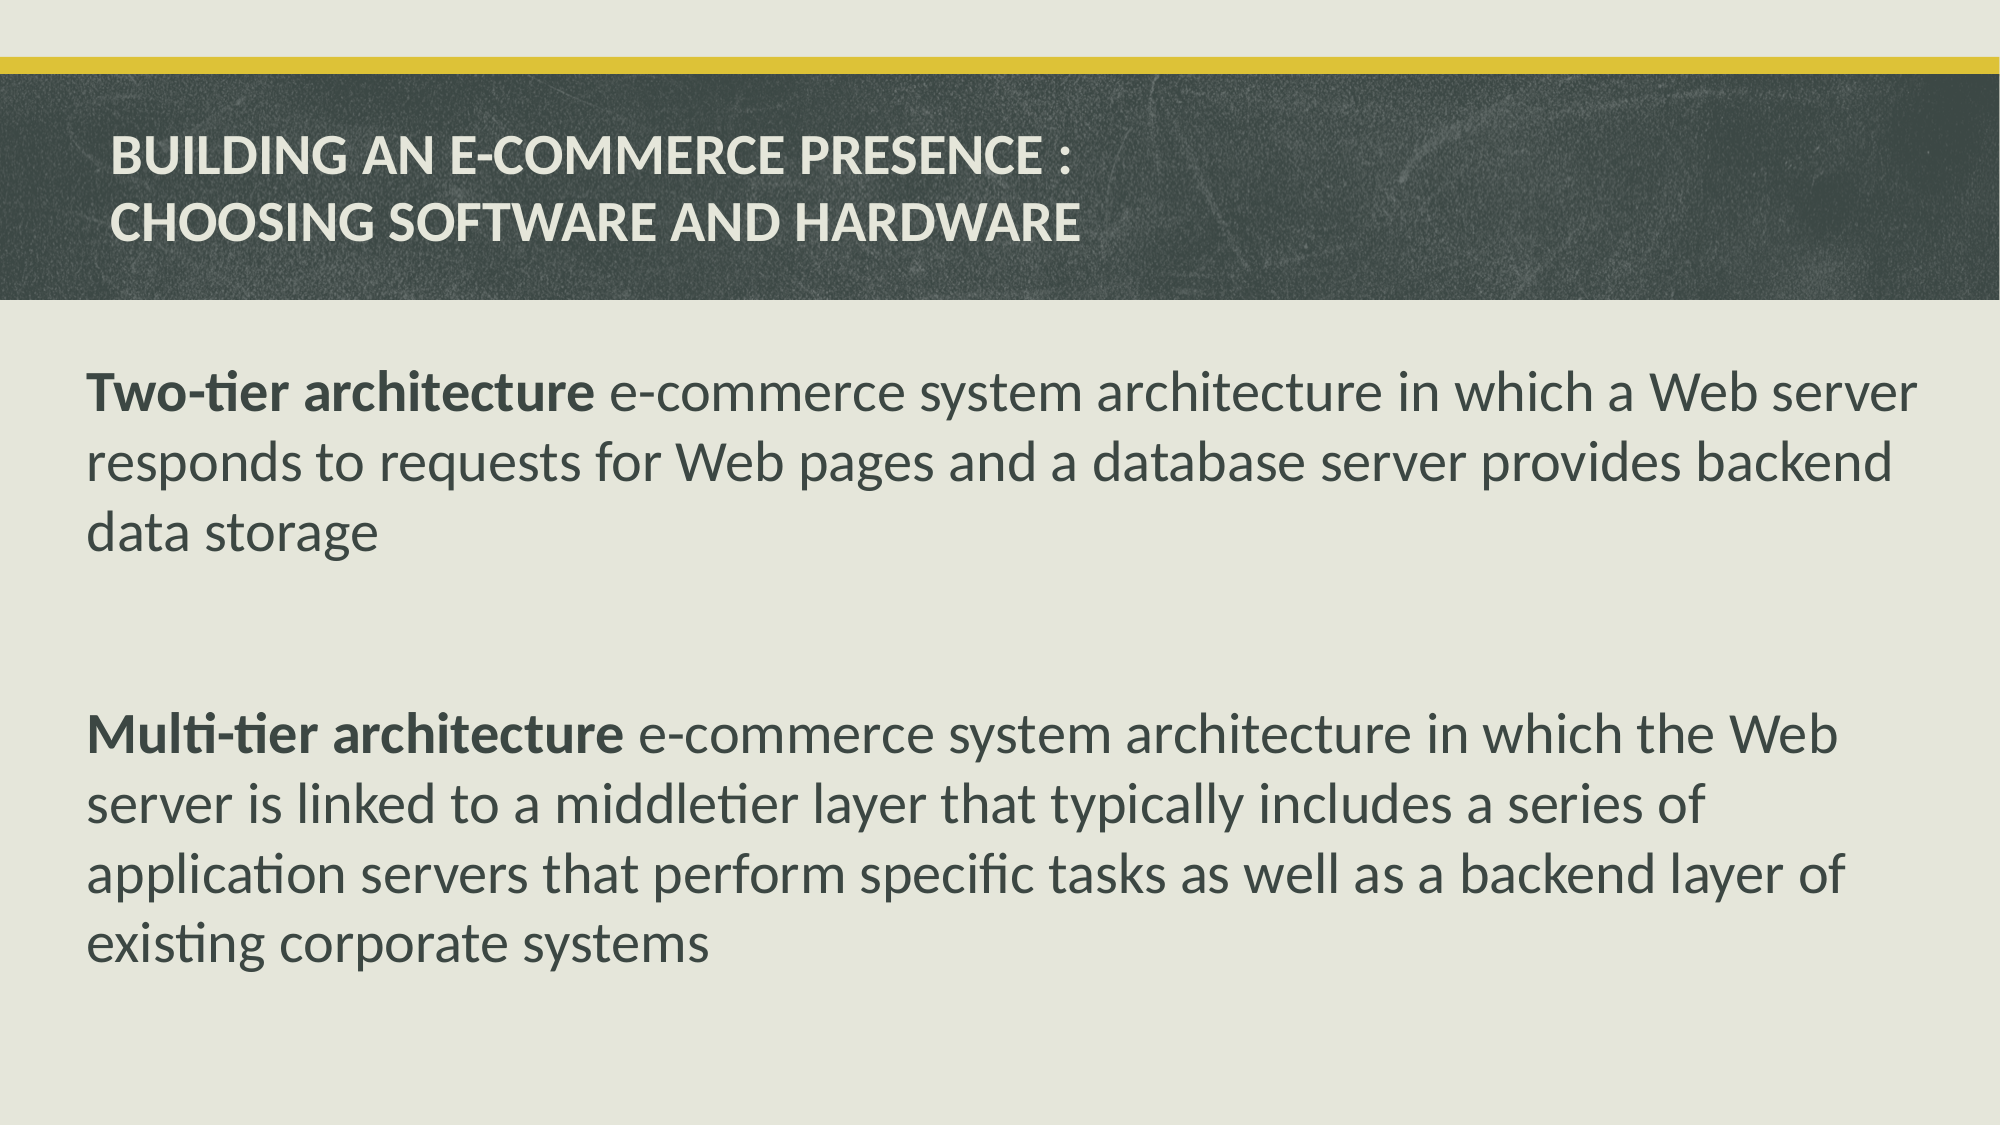

# BUILDING AN E-COMMERCE PRESENCE : CHOOSING SOFTWARE AND HARDWARE
Two-tier architecture e-commerce system architecture in which a Web server responds to requests for Web pages and a database server provides backend data storage

Multi-tier architecture e-commerce system architecture in which the Web server is linked to a middletier layer that typically includes a series of application servers that perform specific tasks as well as a backend layer of existing corporate systems